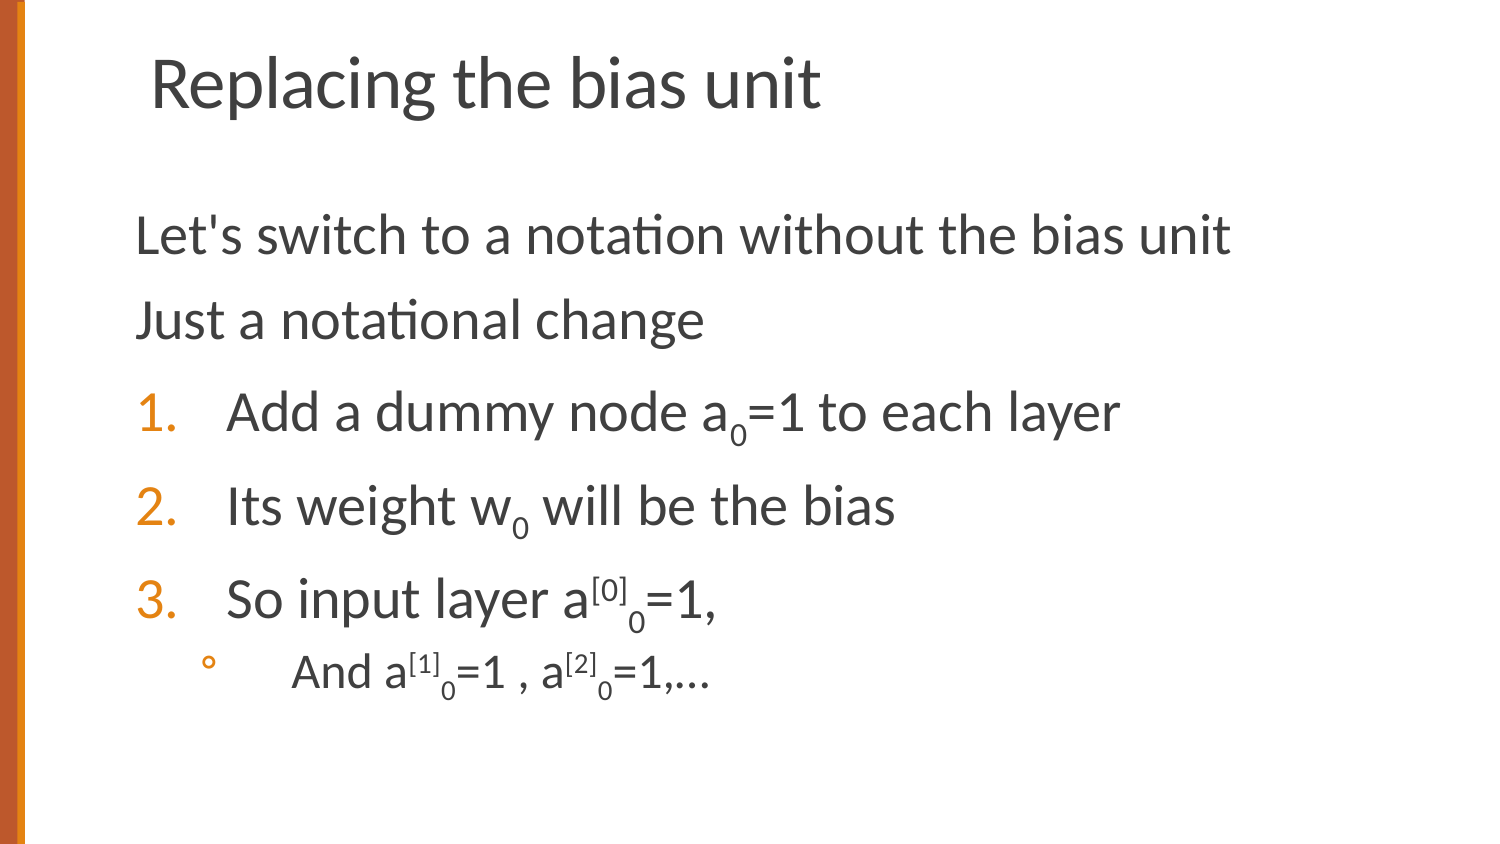

# Replacing the bias unit
Let's switch to a notation without the bias unit
Just a notational change
Add a dummy node a0=1 to each layer
Its weight w0 will be the bias
So input layer a[0]0=1,
And a[1]0=1 , a[2]0=1,…